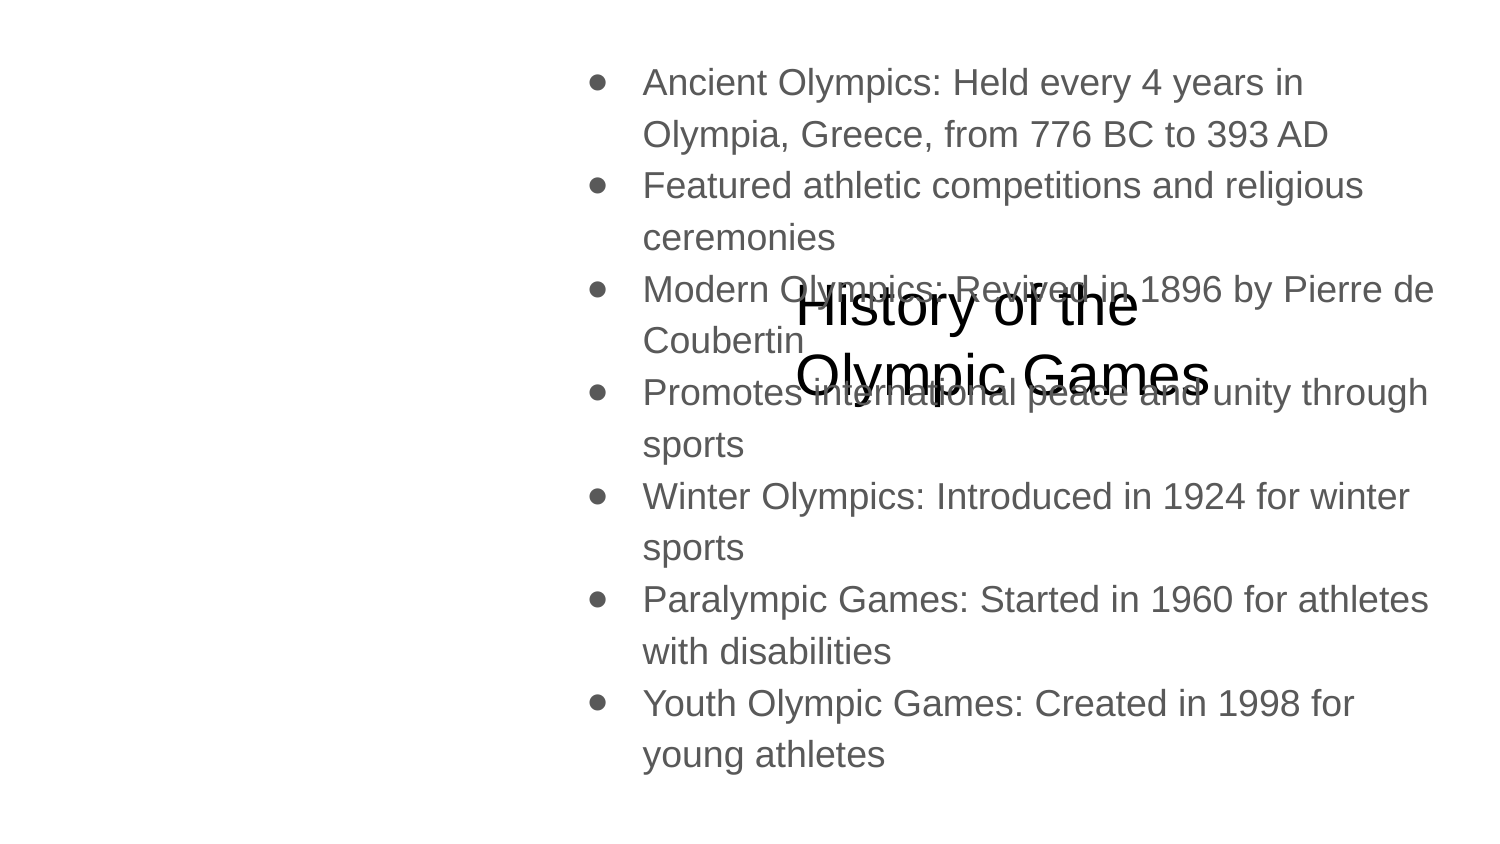

Ancient Olympics: Held every 4 years in Olympia, Greece, from 776 BC to 393 AD
Featured athletic competitions and religious ceremonies
Modern Olympics: Revived in 1896 by Pierre de Coubertin
Promotes international peace and unity through sports
Winter Olympics: Introduced in 1924 for winter sports
Paralympic Games: Started in 1960 for athletes with disabilities
Youth Olympic Games: Created in 1998 for young athletes
# History of the Olympic Games